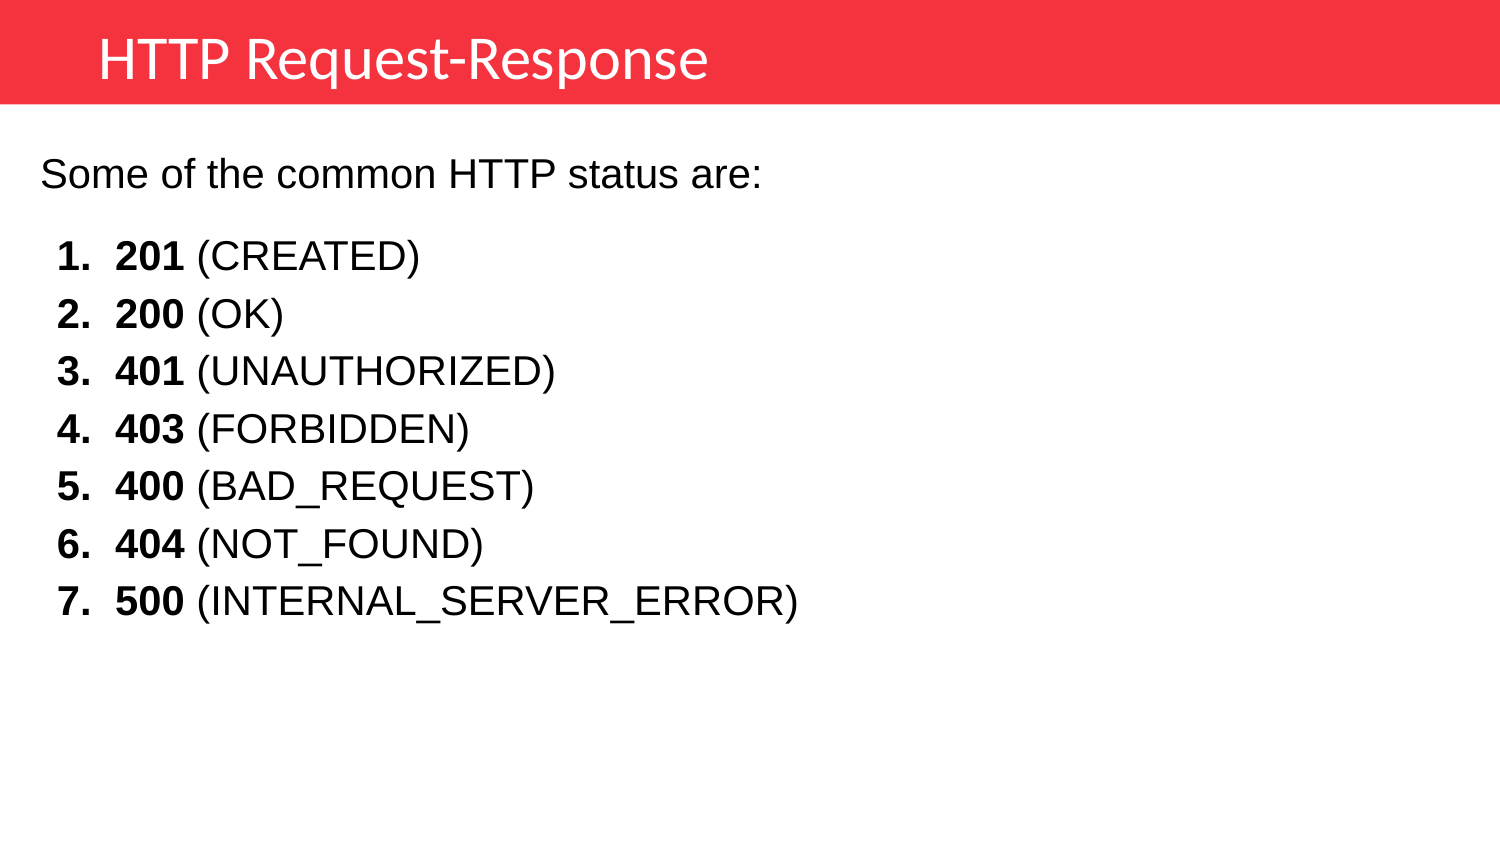

HTTP Request-Response

Some of the common HTTP status are:
201 (CREATED)
200 (OK)
401 (UNAUTHORIZED)
403 (FORBIDDEN)
400 (BAD_REQUEST)
404 (NOT_FOUND)
500 (INTERNAL_SERVER_ERROR)